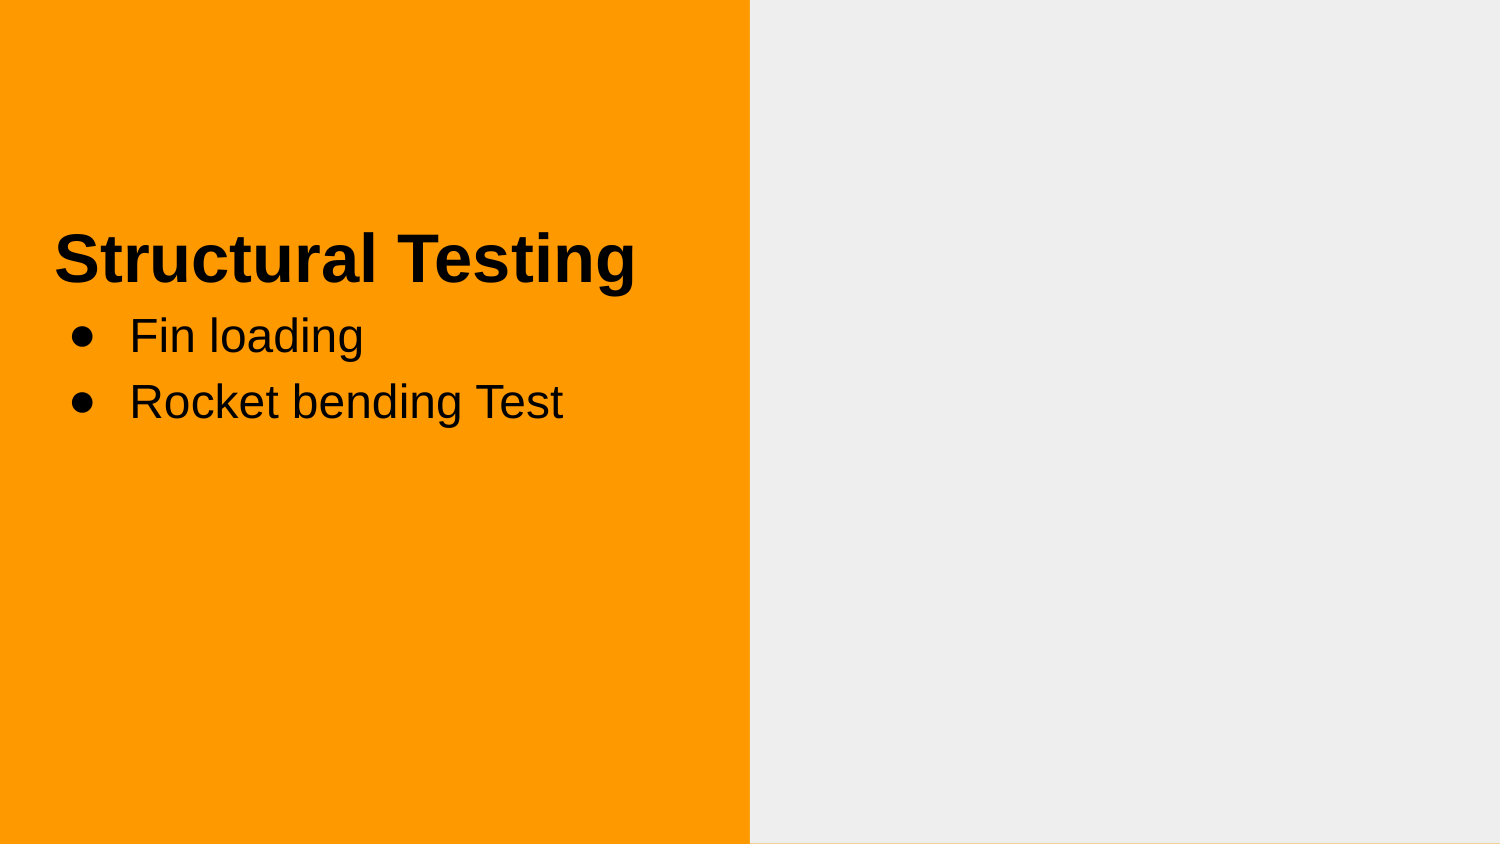

Structural Testing
Fin loading
Rocket bending Test